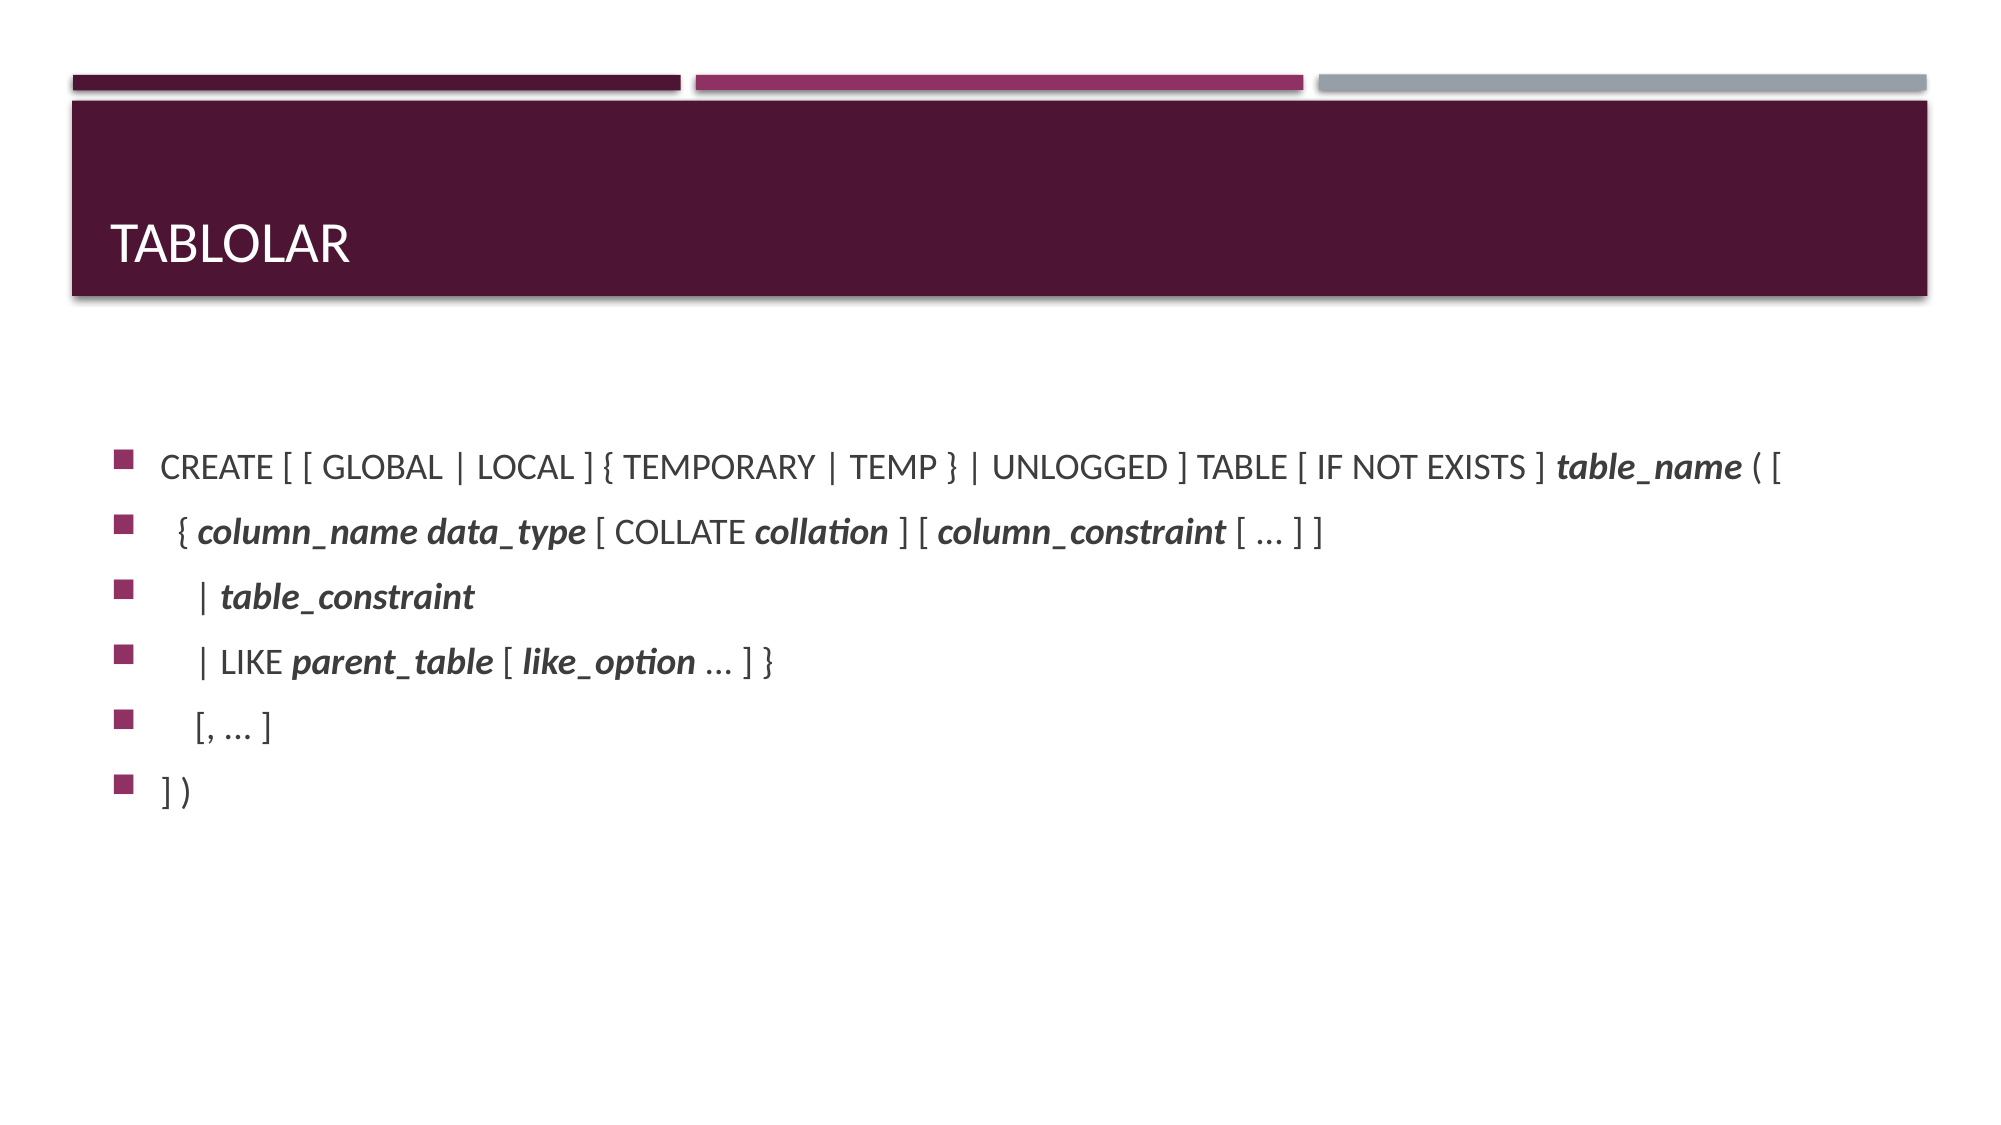

# tablolar
CREATE [ [ GLOBAL | LOCAL ] { TEMPORARY | TEMP } | UNLOGGED ] TABLE [ IF NOT EXISTS ] table_name ( [
  { column_name data_type [ COLLATE collation ] [ column_constraint [ ... ] ]
    | table_constraint
    | LIKE parent_table [ like_option ... ] }
    [, ... ]
] )